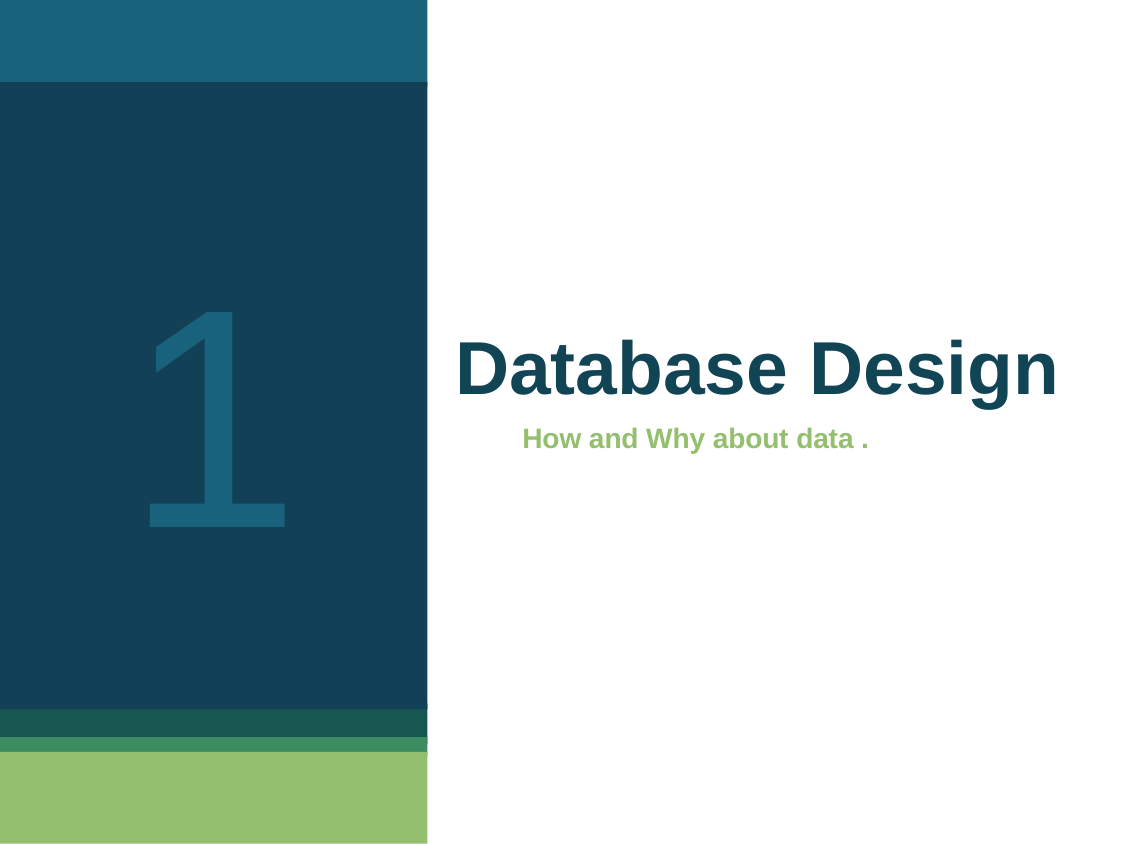

1
# Database Design
How and Why about data .